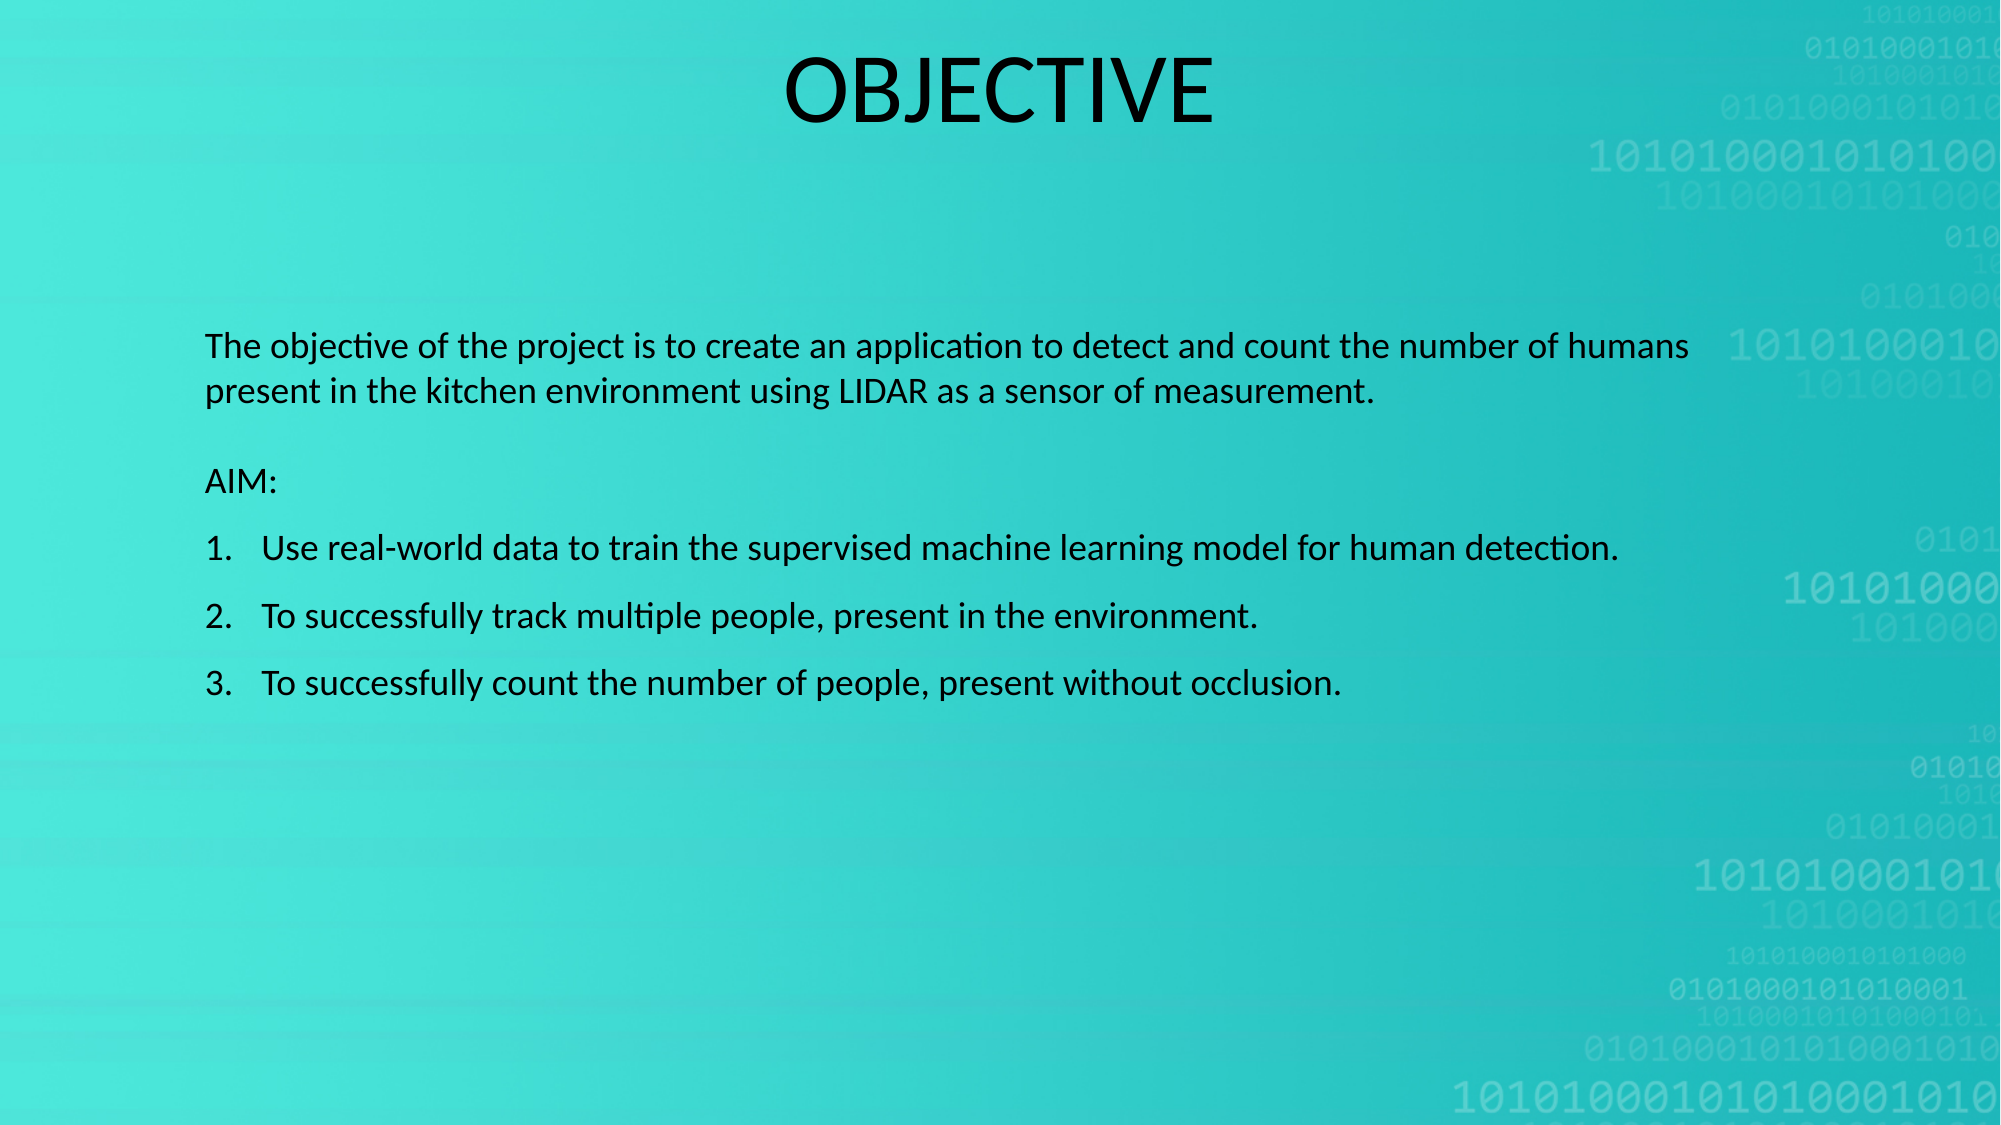

OBJECTIVE
The objective of the project is to create an application to detect and count the number of humans present in the kitchen environment using LIDAR as a sensor of measurement.

AIM:
Use real-world data to train the supervised machine learning model for human detection.
To successfully track multiple people, present in the environment.
To successfully count the number of people, present without occlusion.